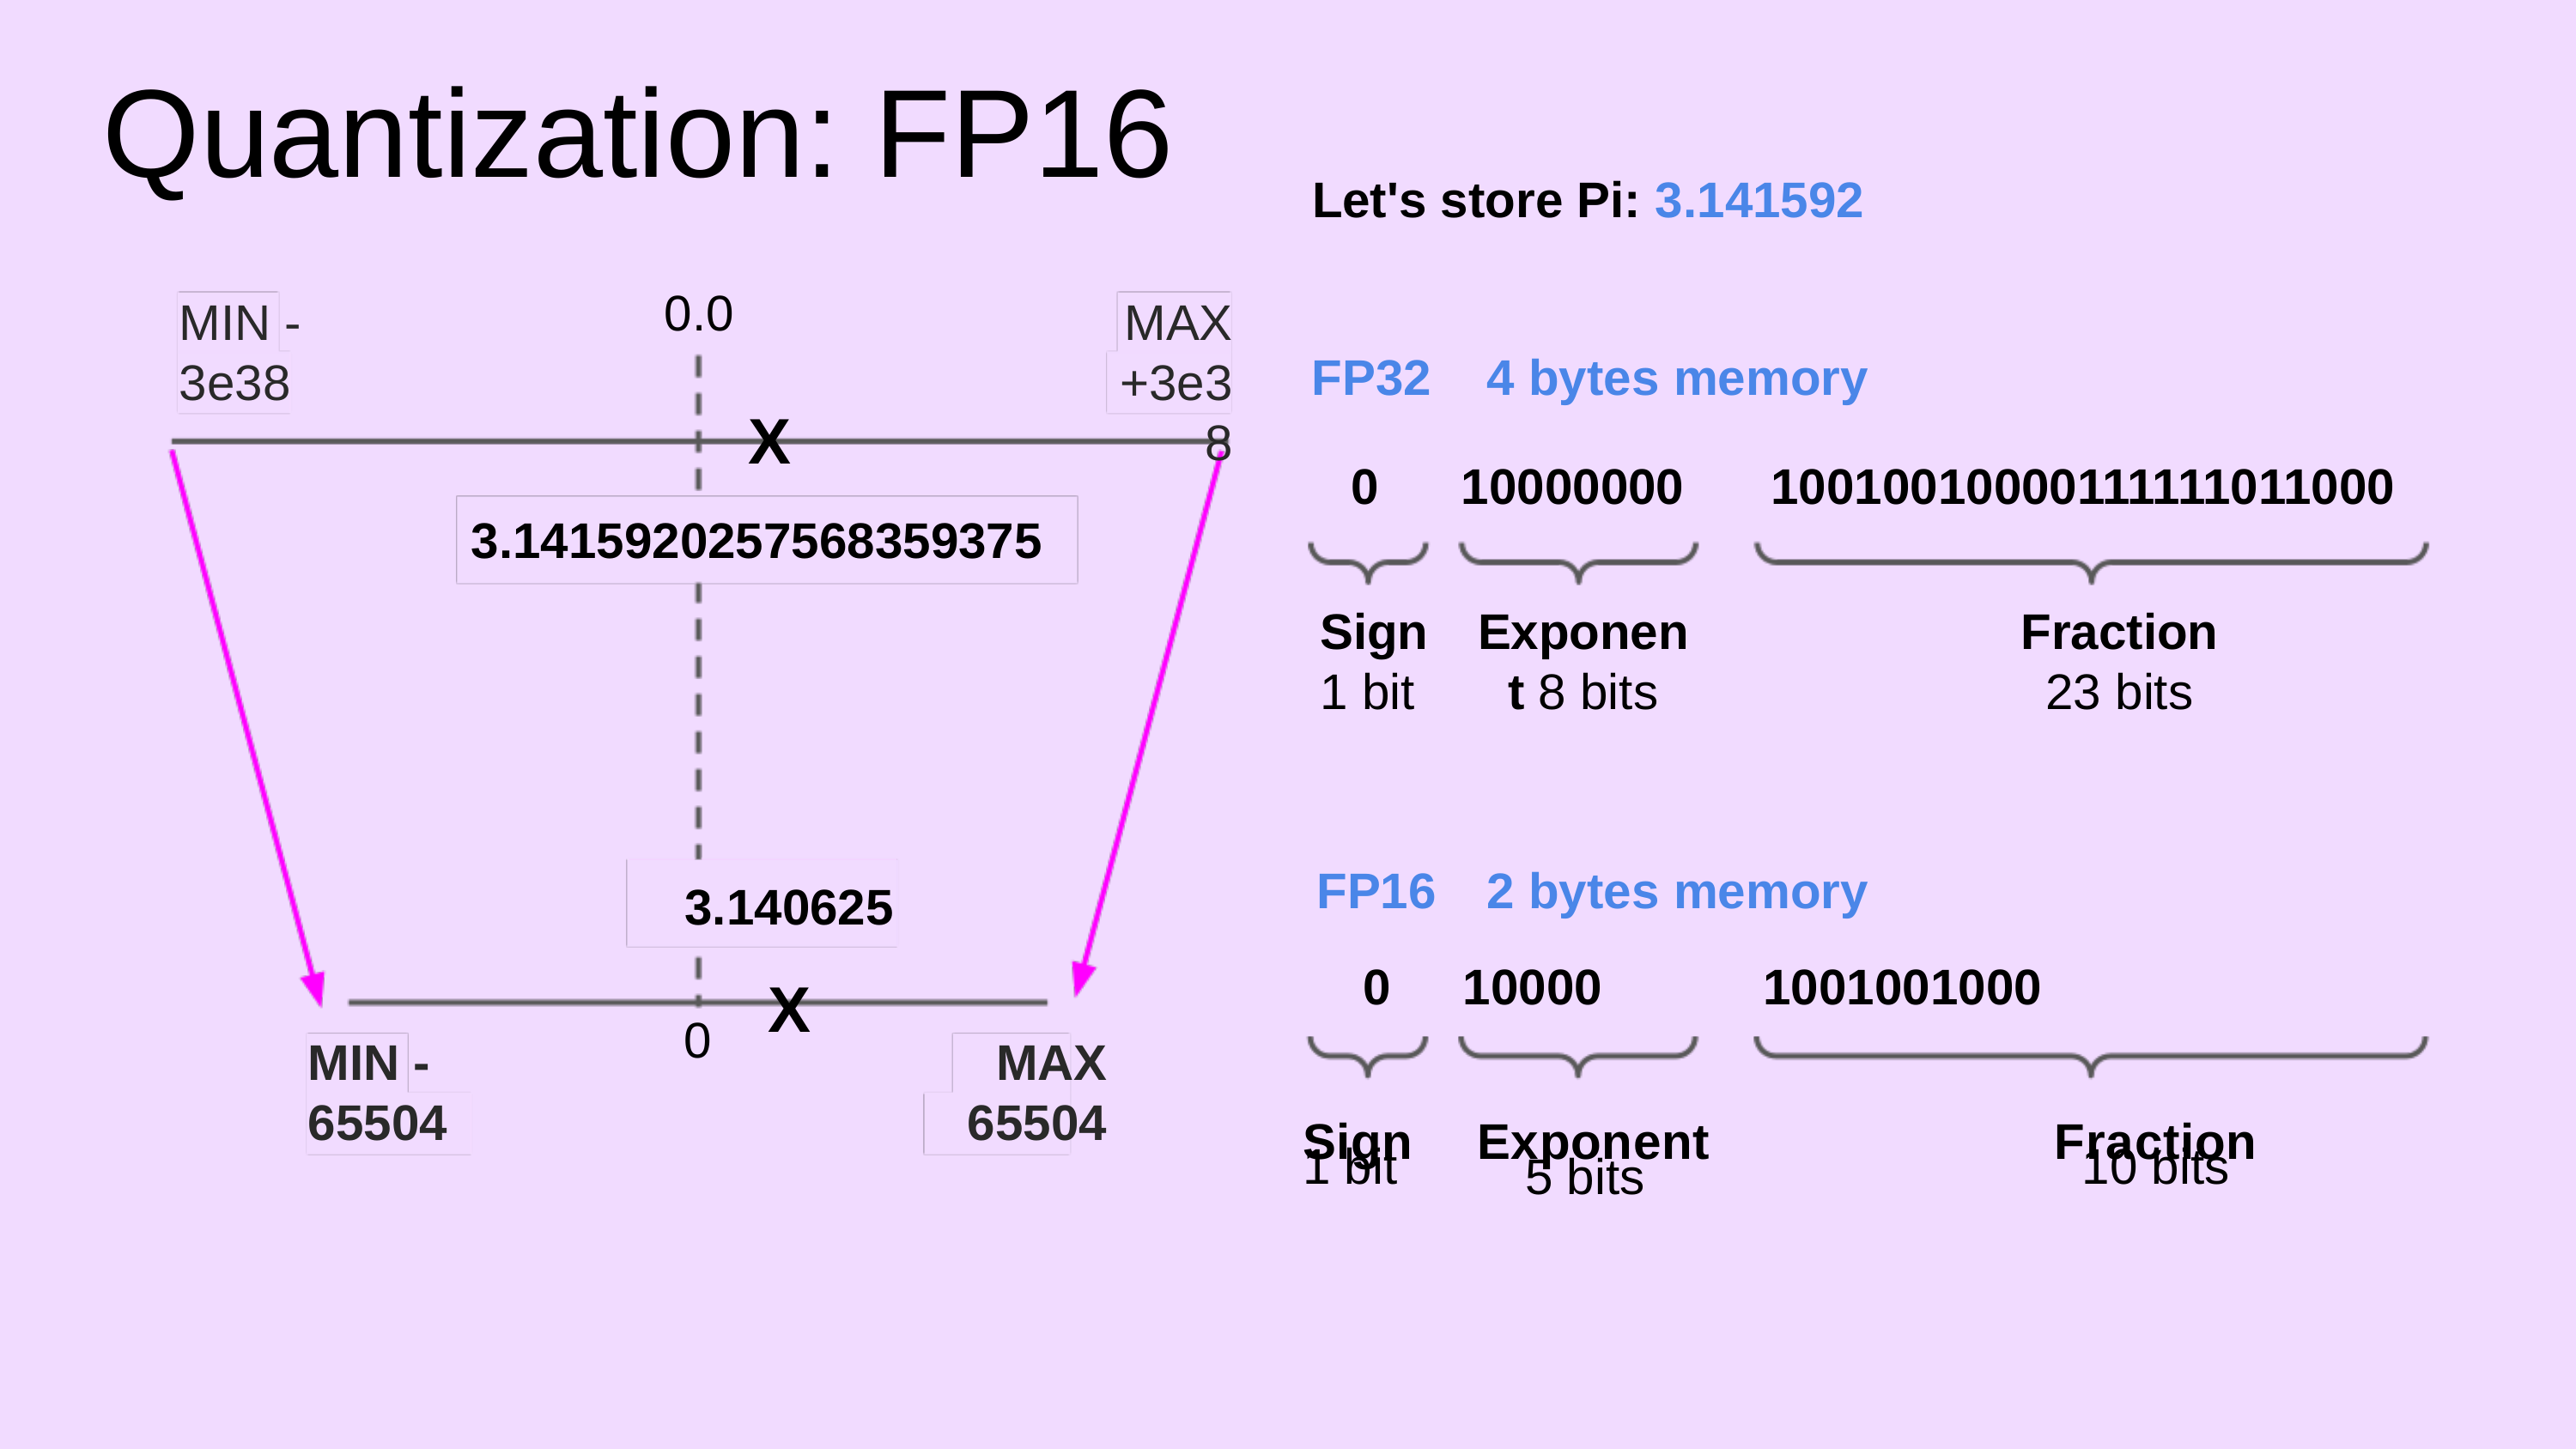

Quantization: FP16
Let's store Pi: 3.141592

0.0
MIN -3e38
MAX +3e38
FP32 0
4 bytes memory
X
10000000
10010010000111111011000

3.1415920257568359375

Sign 1 bit
Exponent 8 bits
Fraction 23 bits
FP16  0
2 bytes memory

3.140625
X
10000
1001001000
MIN -65504
MAX 65504
0
Sign
1 bit
Exponent
Fraction
10 bits
5 bits